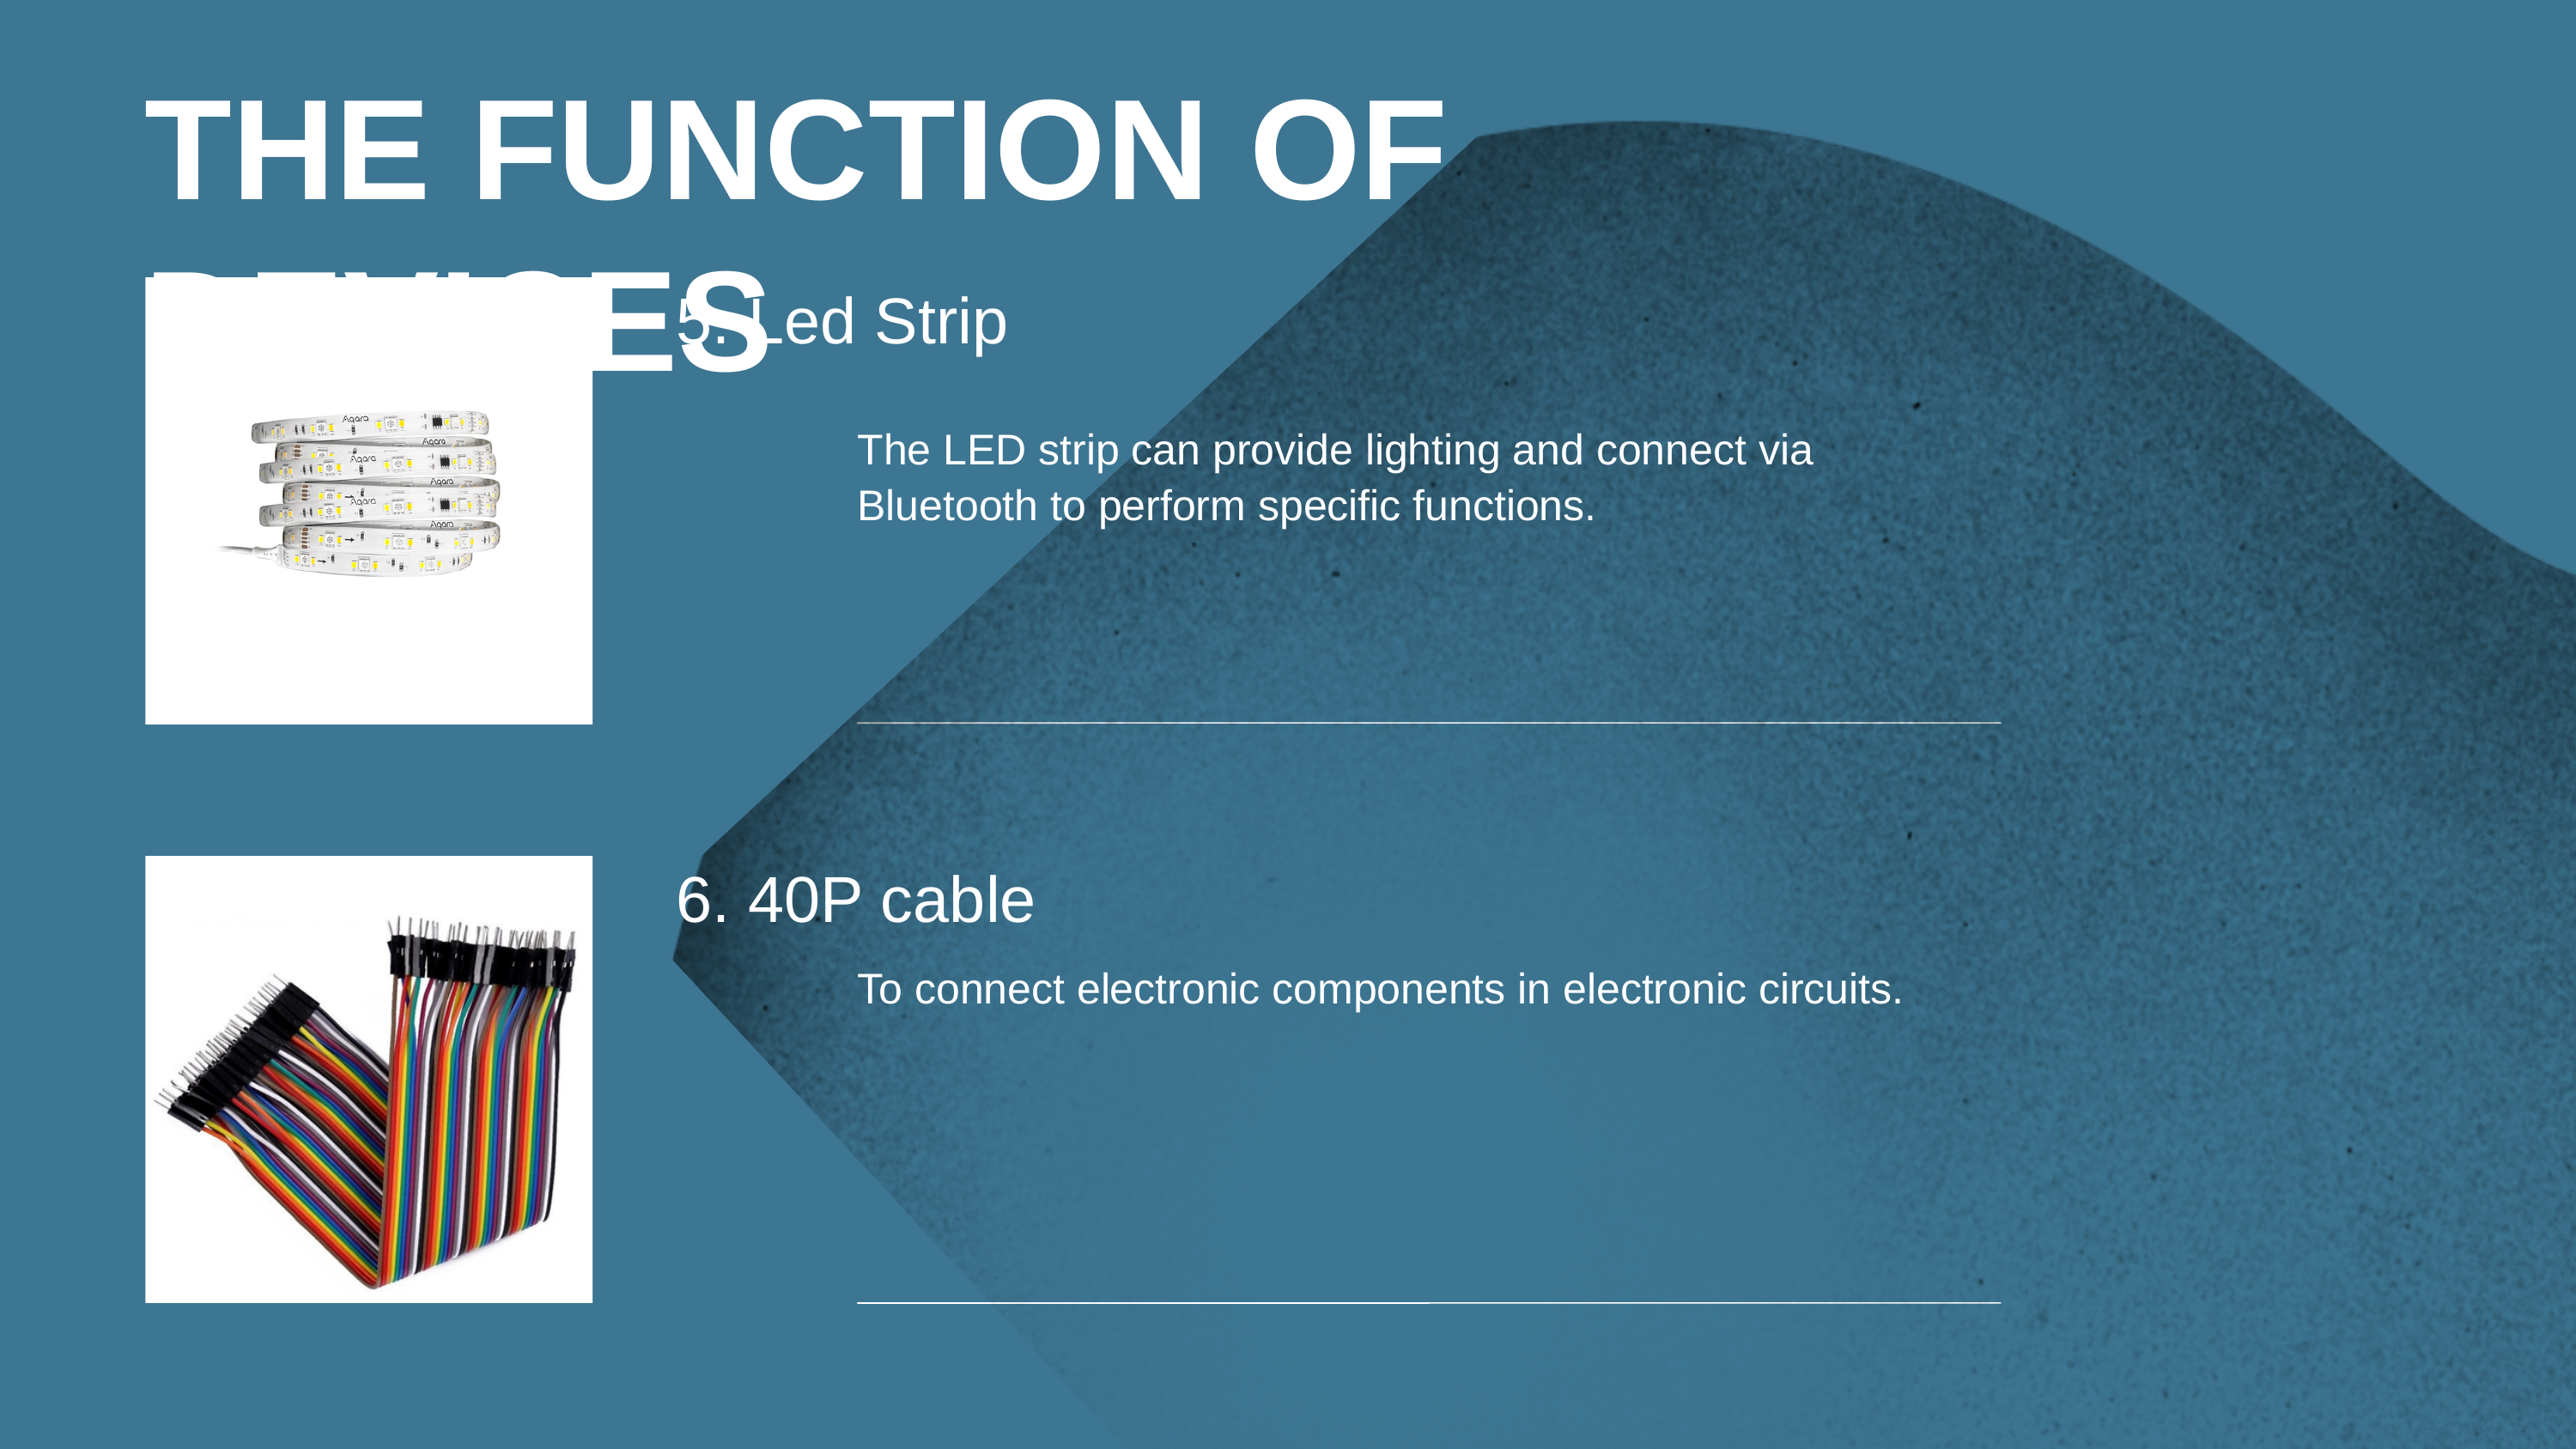

THE FUNCTION OF DEVICES
5. Led Strip

The LED strip can provide lighting and connect via Bluetooth to perform specific functions.

6. 40P cable

To connect electronic components in electronic circuits.